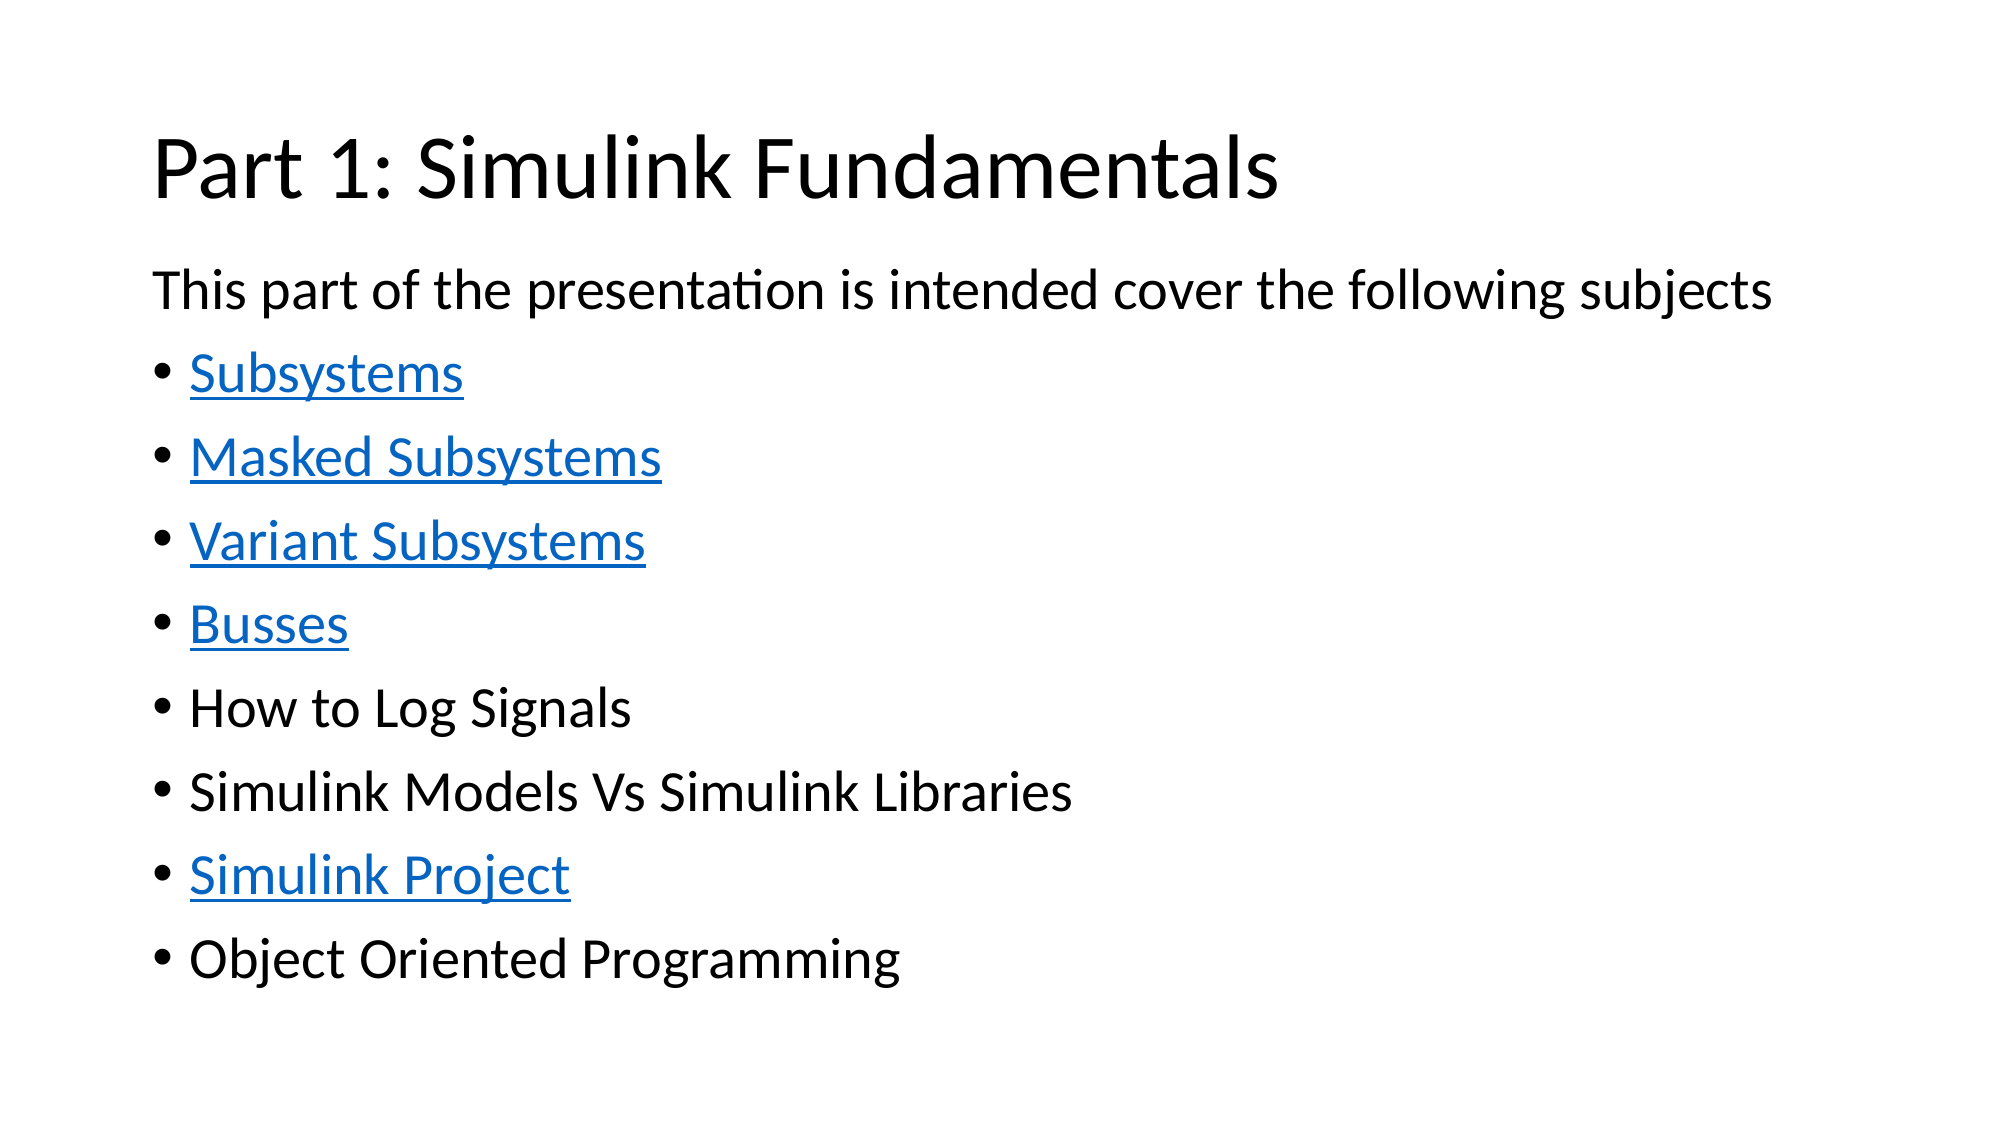

# Part 1: Simulink Fundamentals
This part of the presentation is intended cover the following subjects
Subsystems
Masked Subsystems
Variant Subsystems
Busses
How to Log Signals
Simulink Models Vs Simulink Libraries
Simulink Project
Object Oriented Programming